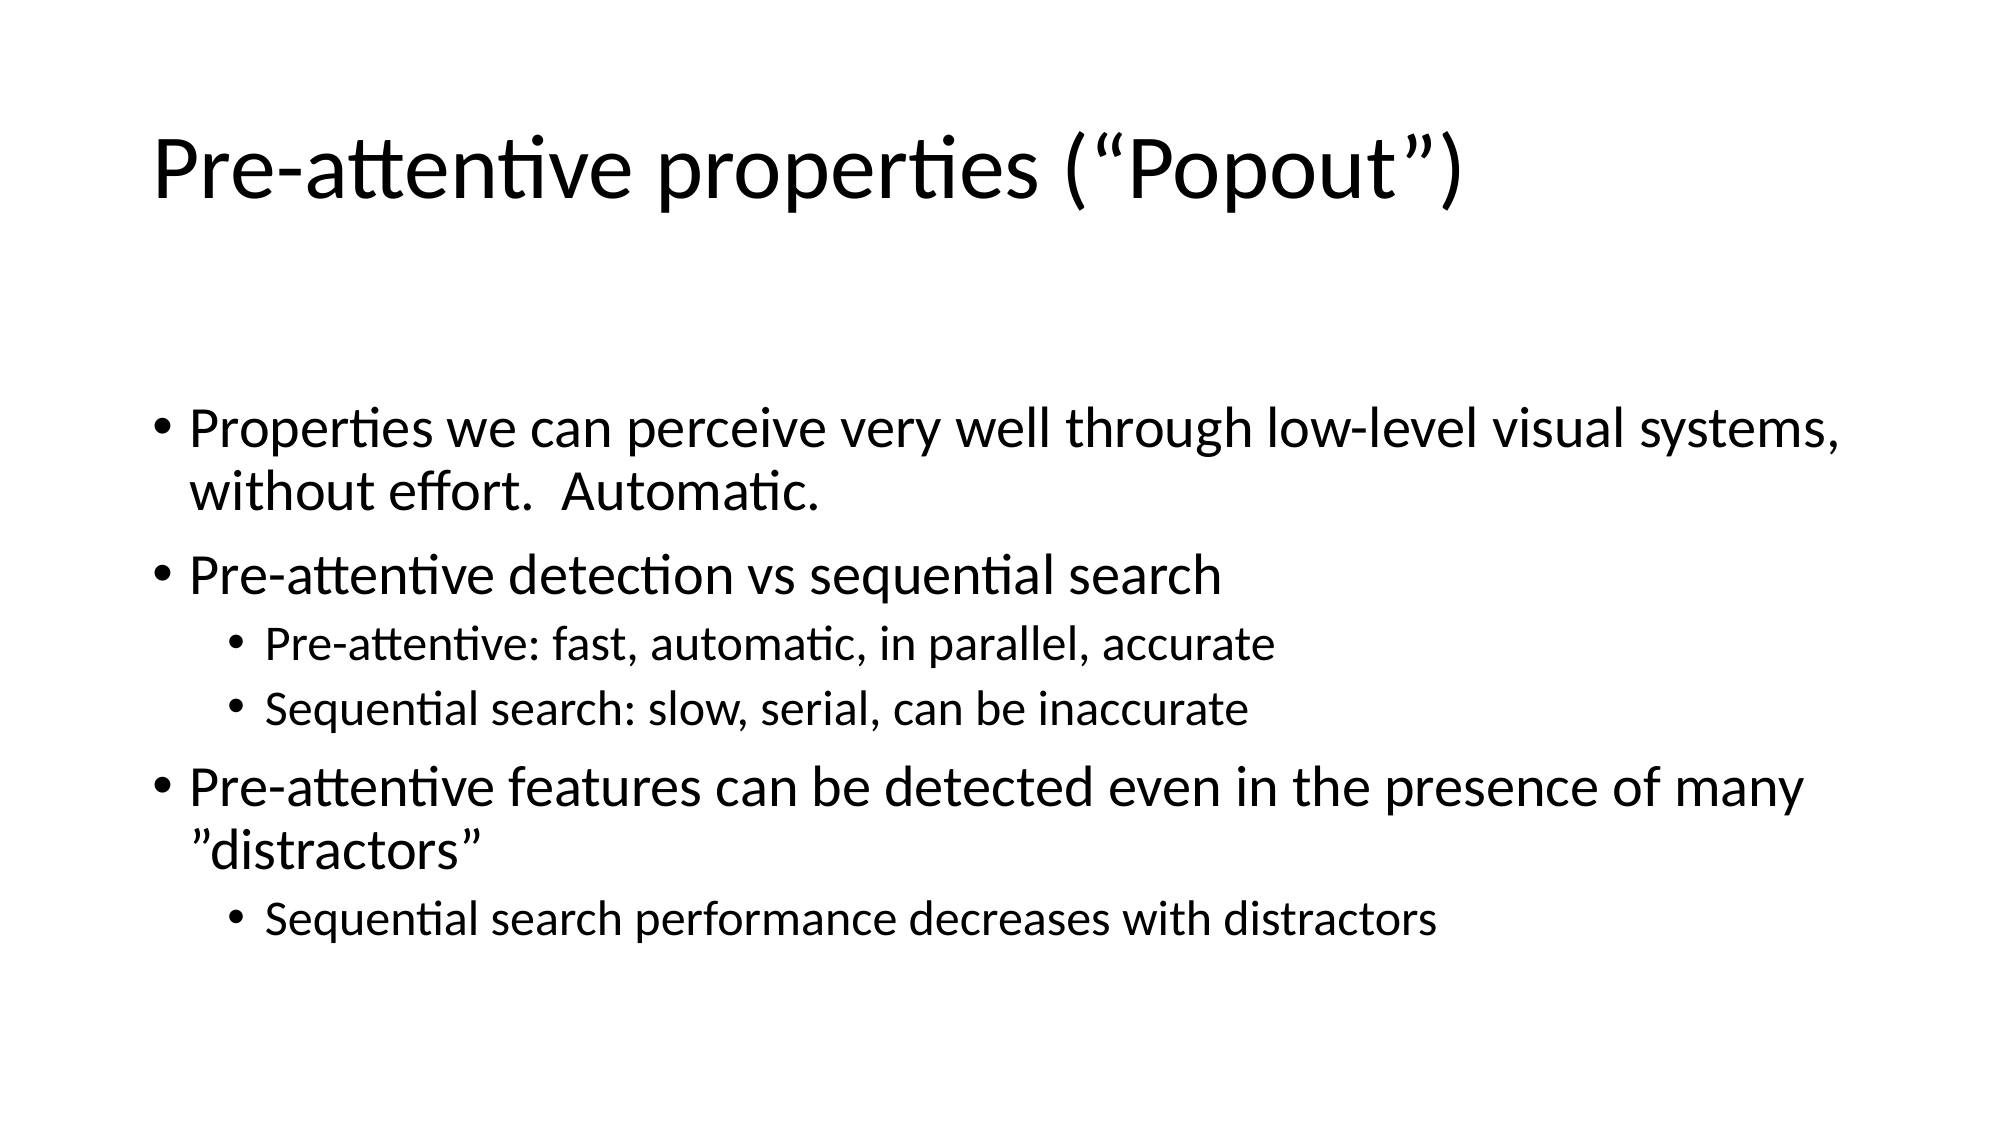

# Pre-attentive properties (“Popout”)

Properties we can perceive very well through low-level visual systems, without effort.  Automatic.
Pre-attentive detection vs sequential search
Pre-attentive: fast, automatic, in parallel, accurate
Sequential search: slow, serial, can be inaccurate
Pre-attentive features can be detected even in the presence of many ”distractors”
Sequential search performance decreases with distractors